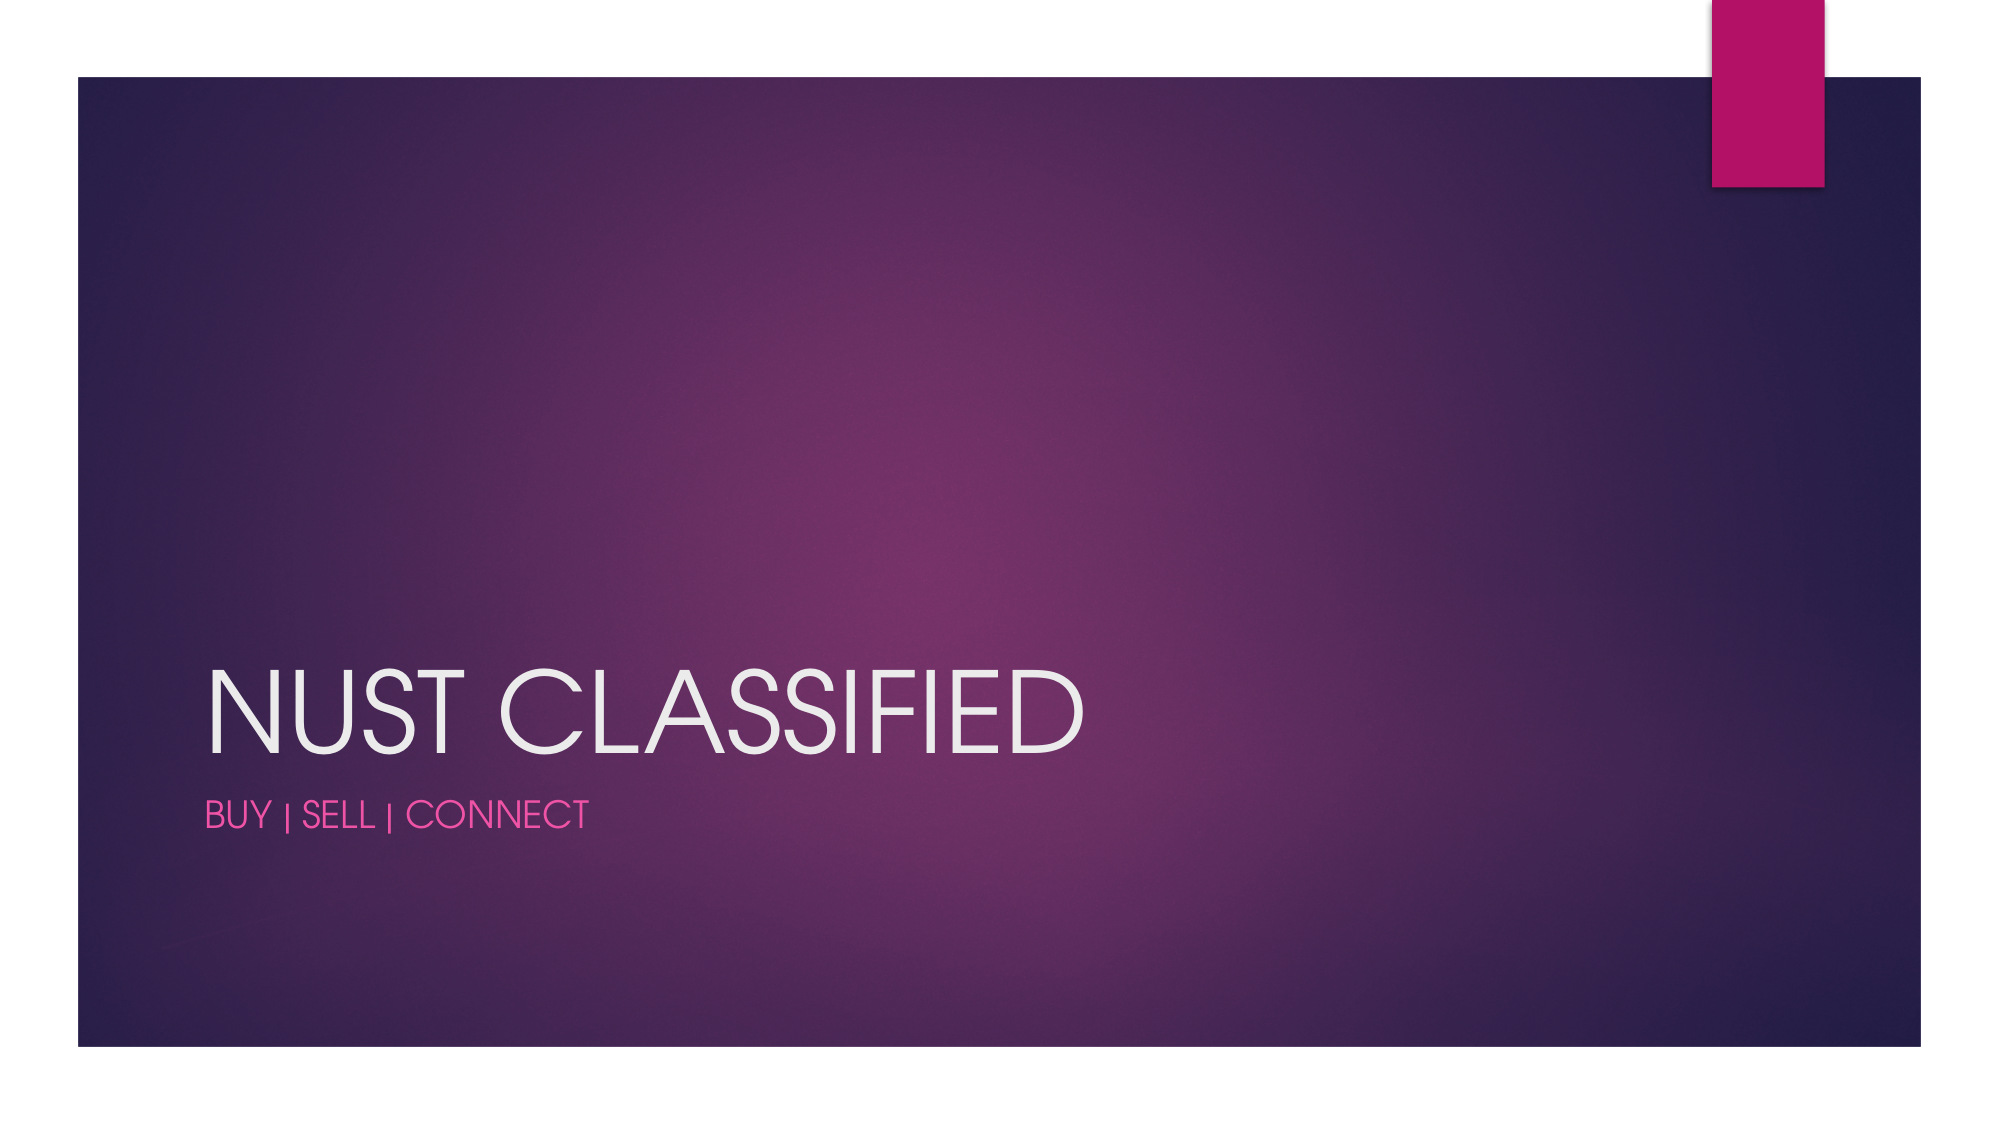

# NUST CLASSIFIED
BUY | SELL | CONNECT